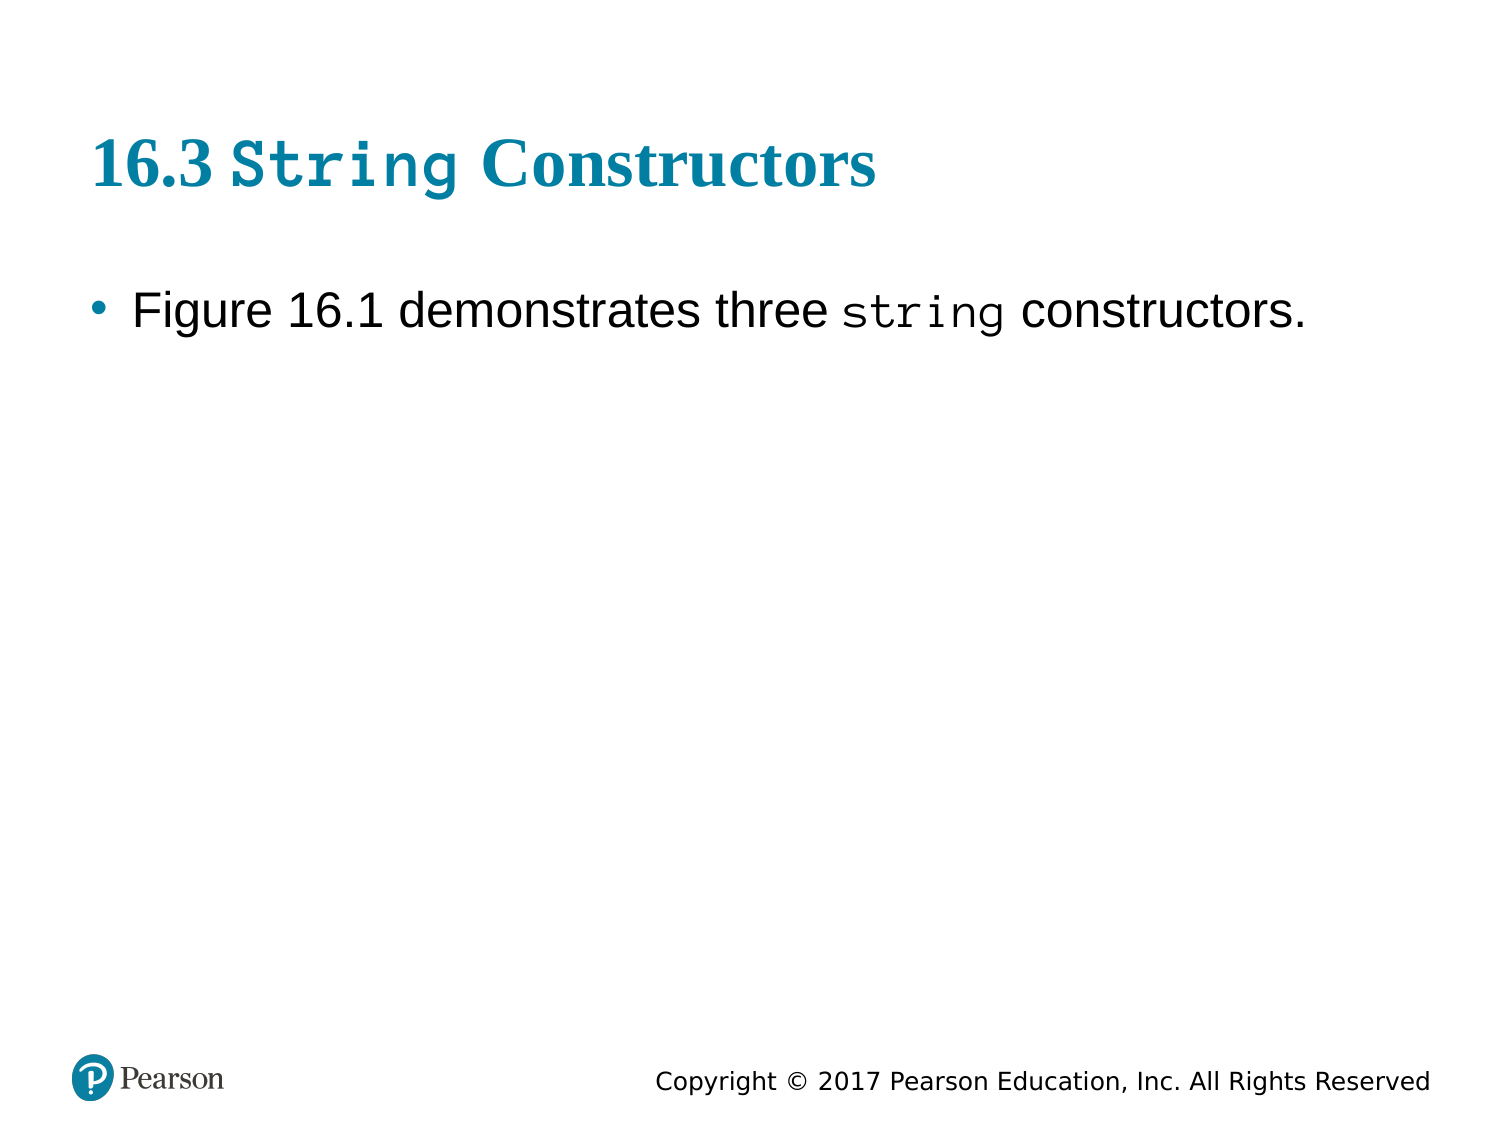

# 16.3 String Constructors
Figure 16.1 demonstrates three string constructors.